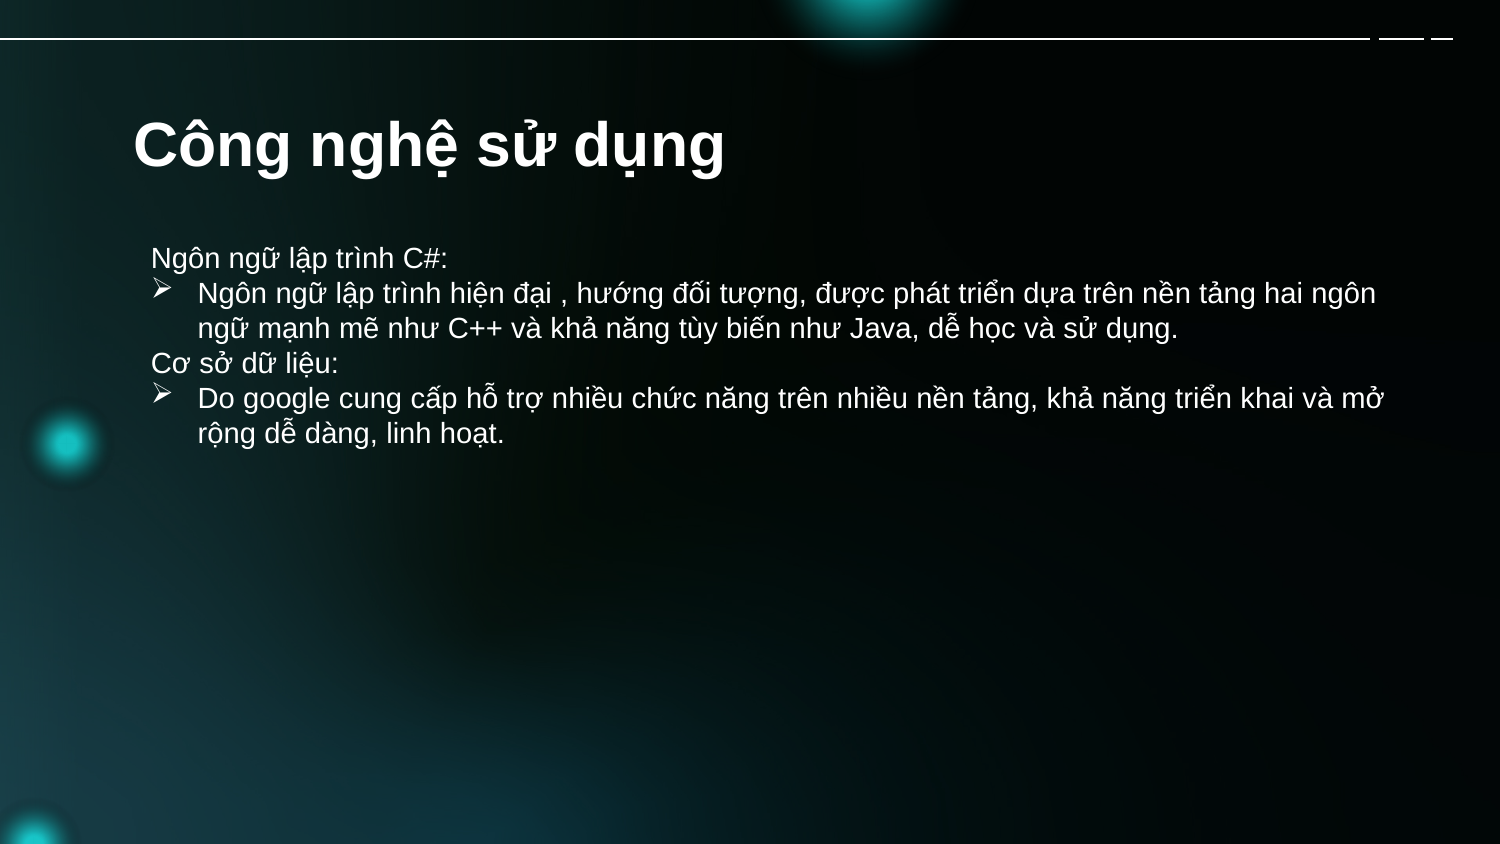

# Công nghệ sử dụng
Ngôn ngữ lập trình C#:
Ngôn ngữ lập trình hiện đại , hướng đối tượng, được phát triển dựa trên nền tảng hai ngôn ngữ mạnh mẽ như C++ và khả năng tùy biến như Java, dễ học và sử dụng.
Cơ sở dữ liệu:
Do google cung cấp hỗ trợ nhiều chức năng trên nhiều nền tảng, khả năng triển khai và mở rộng dễ dàng, linh hoạt.